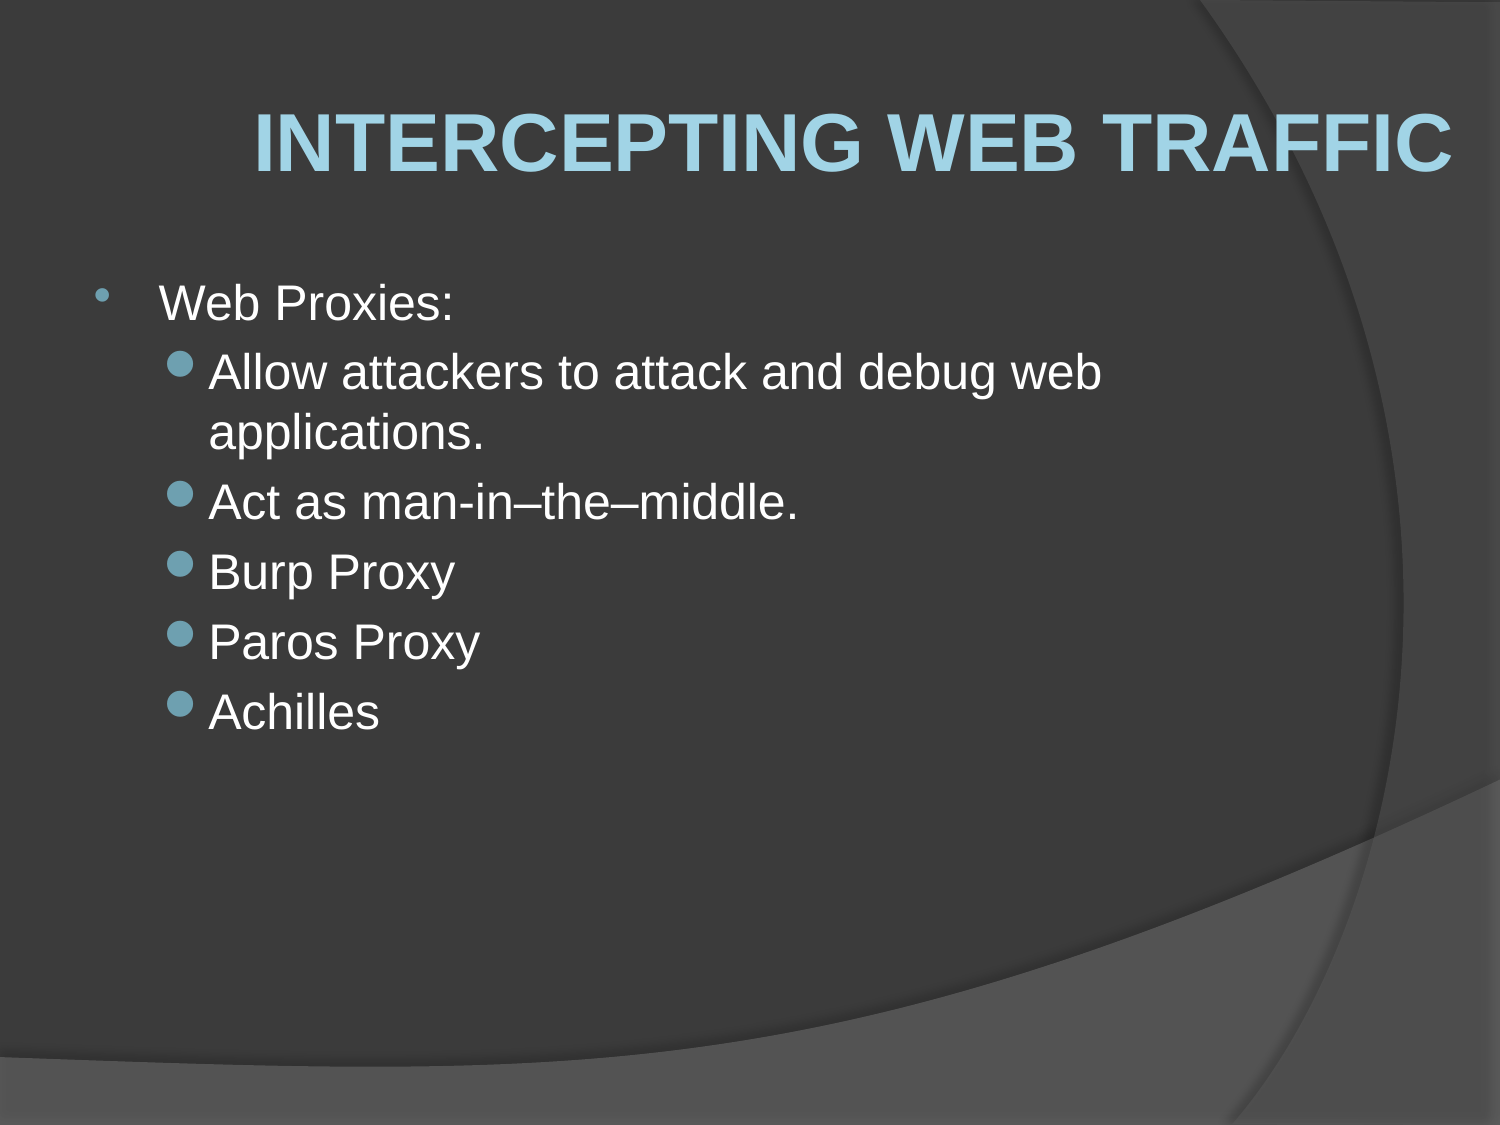

# Intercepting Web Traffic
Web Proxies:
Allow attackers to attack and debug web applications.
Act as man-in–the–middle.
Burp Proxy
Paros Proxy
Achilles